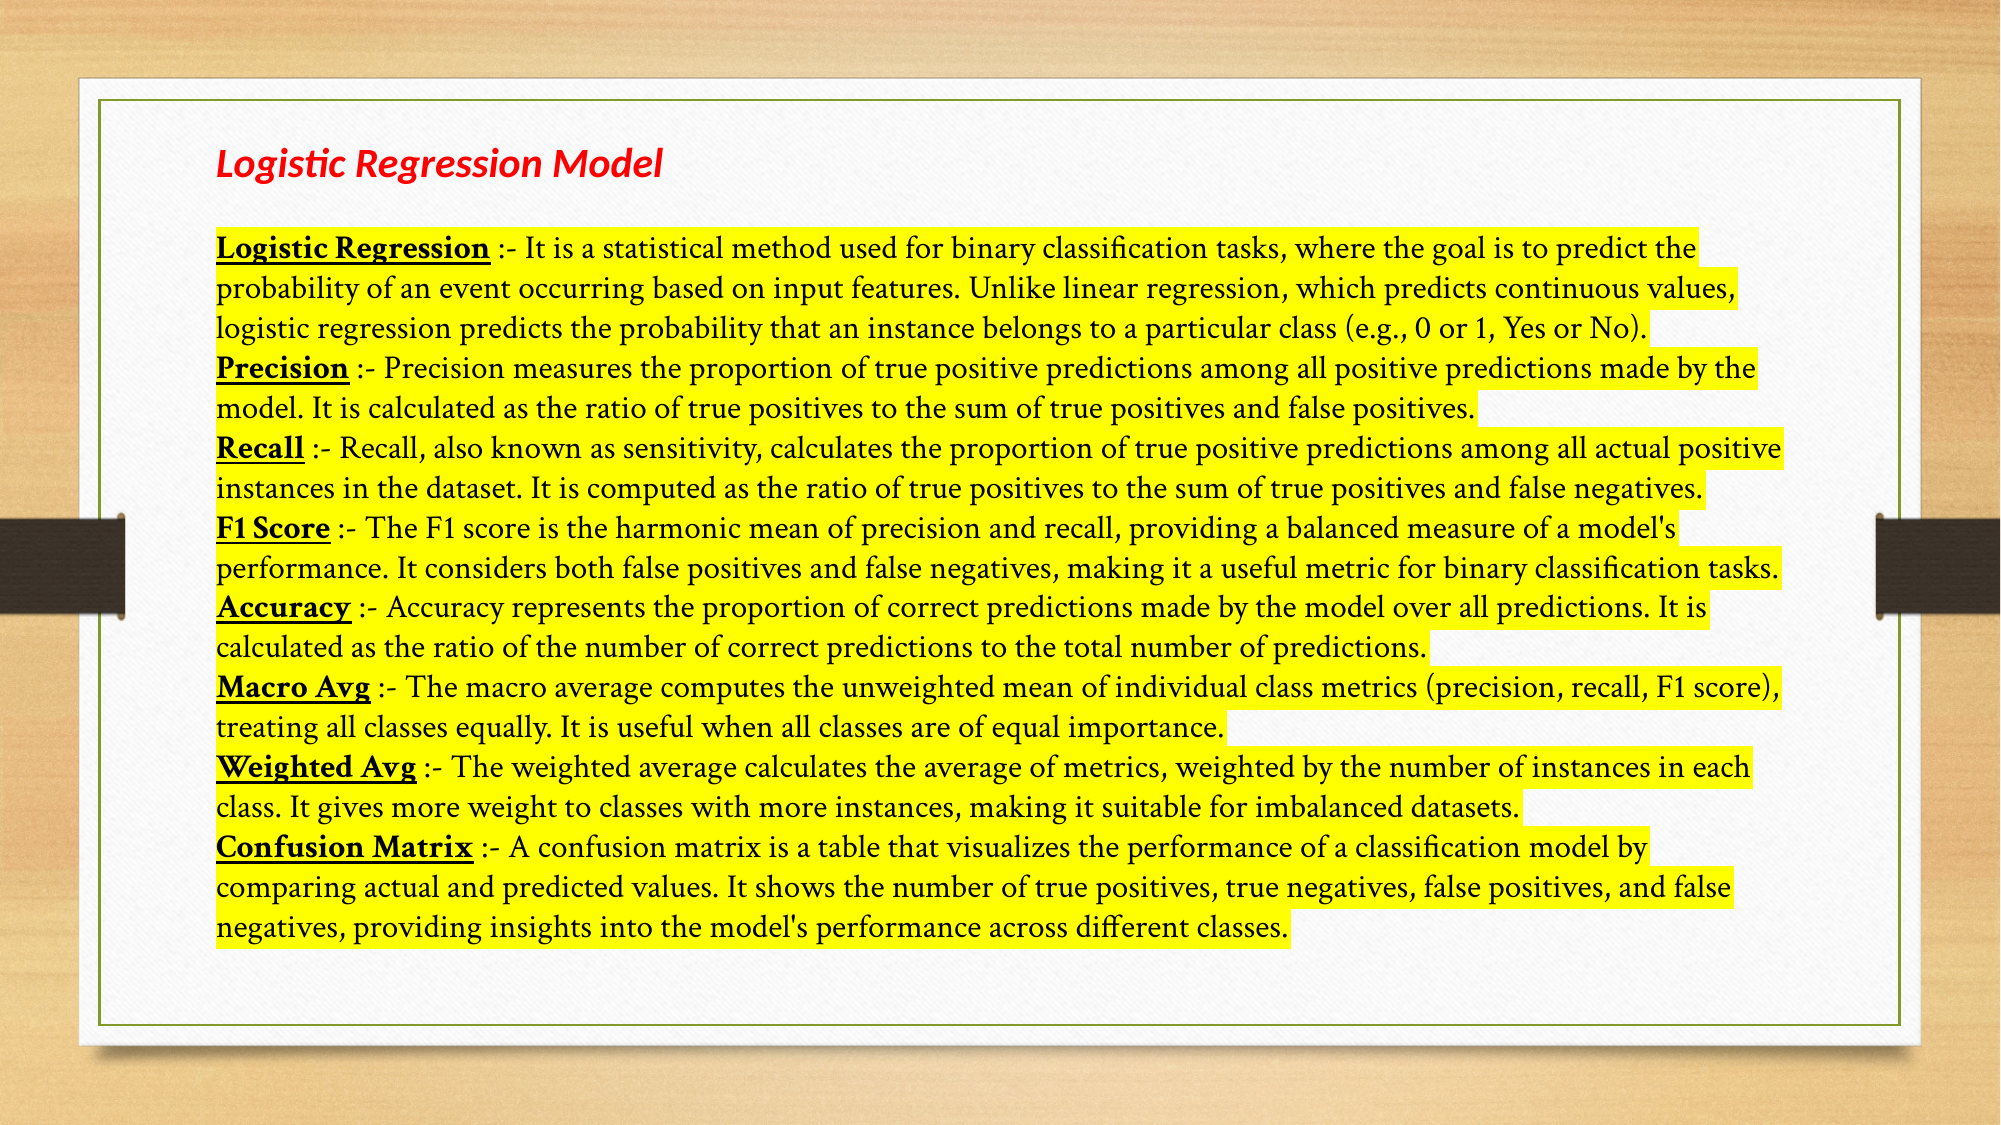

Logistic Regression Model

Logistic Regression :- It is a statistical method used for binary classification tasks, where the goal is to predict the probability of an event occurring based on input features. Unlike linear regression, which predicts continuous values, logistic regression predicts the probability that an instance belongs to a particular class (e.g., 0 or 1, Yes or No).
Precision :- Precision measures the proportion of true positive predictions among all positive predictions made by the model. It is calculated as the ratio of true positives to the sum of true positives and false positives.
Recall :- Recall, also known as sensitivity, calculates the proportion of true positive predictions among all actual positive instances in the dataset. It is computed as the ratio of true positives to the sum of true positives and false negatives.
F1 Score :- The F1 score is the harmonic mean of precision and recall, providing a balanced measure of a model's performance. It considers both false positives and false negatives, making it a useful metric for binary classification tasks.
Accuracy :- Accuracy represents the proportion of correct predictions made by the model over all predictions. It is calculated as the ratio of the number of correct predictions to the total number of predictions.
Macro Avg :- The macro average computes the unweighted mean of individual class metrics (precision, recall, F1 score), treating all classes equally. It is useful when all classes are of equal importance.
Weighted Avg :- The weighted average calculates the average of metrics, weighted by the number of instances in each class. It gives more weight to classes with more instances, making it suitable for imbalanced datasets.
Confusion Matrix :- A confusion matrix is a table that visualizes the performance of a classification model by comparing actual and predicted values. It shows the number of true positives, true negatives, false positives, and false negatives, providing insights into the model's performance across different classes.